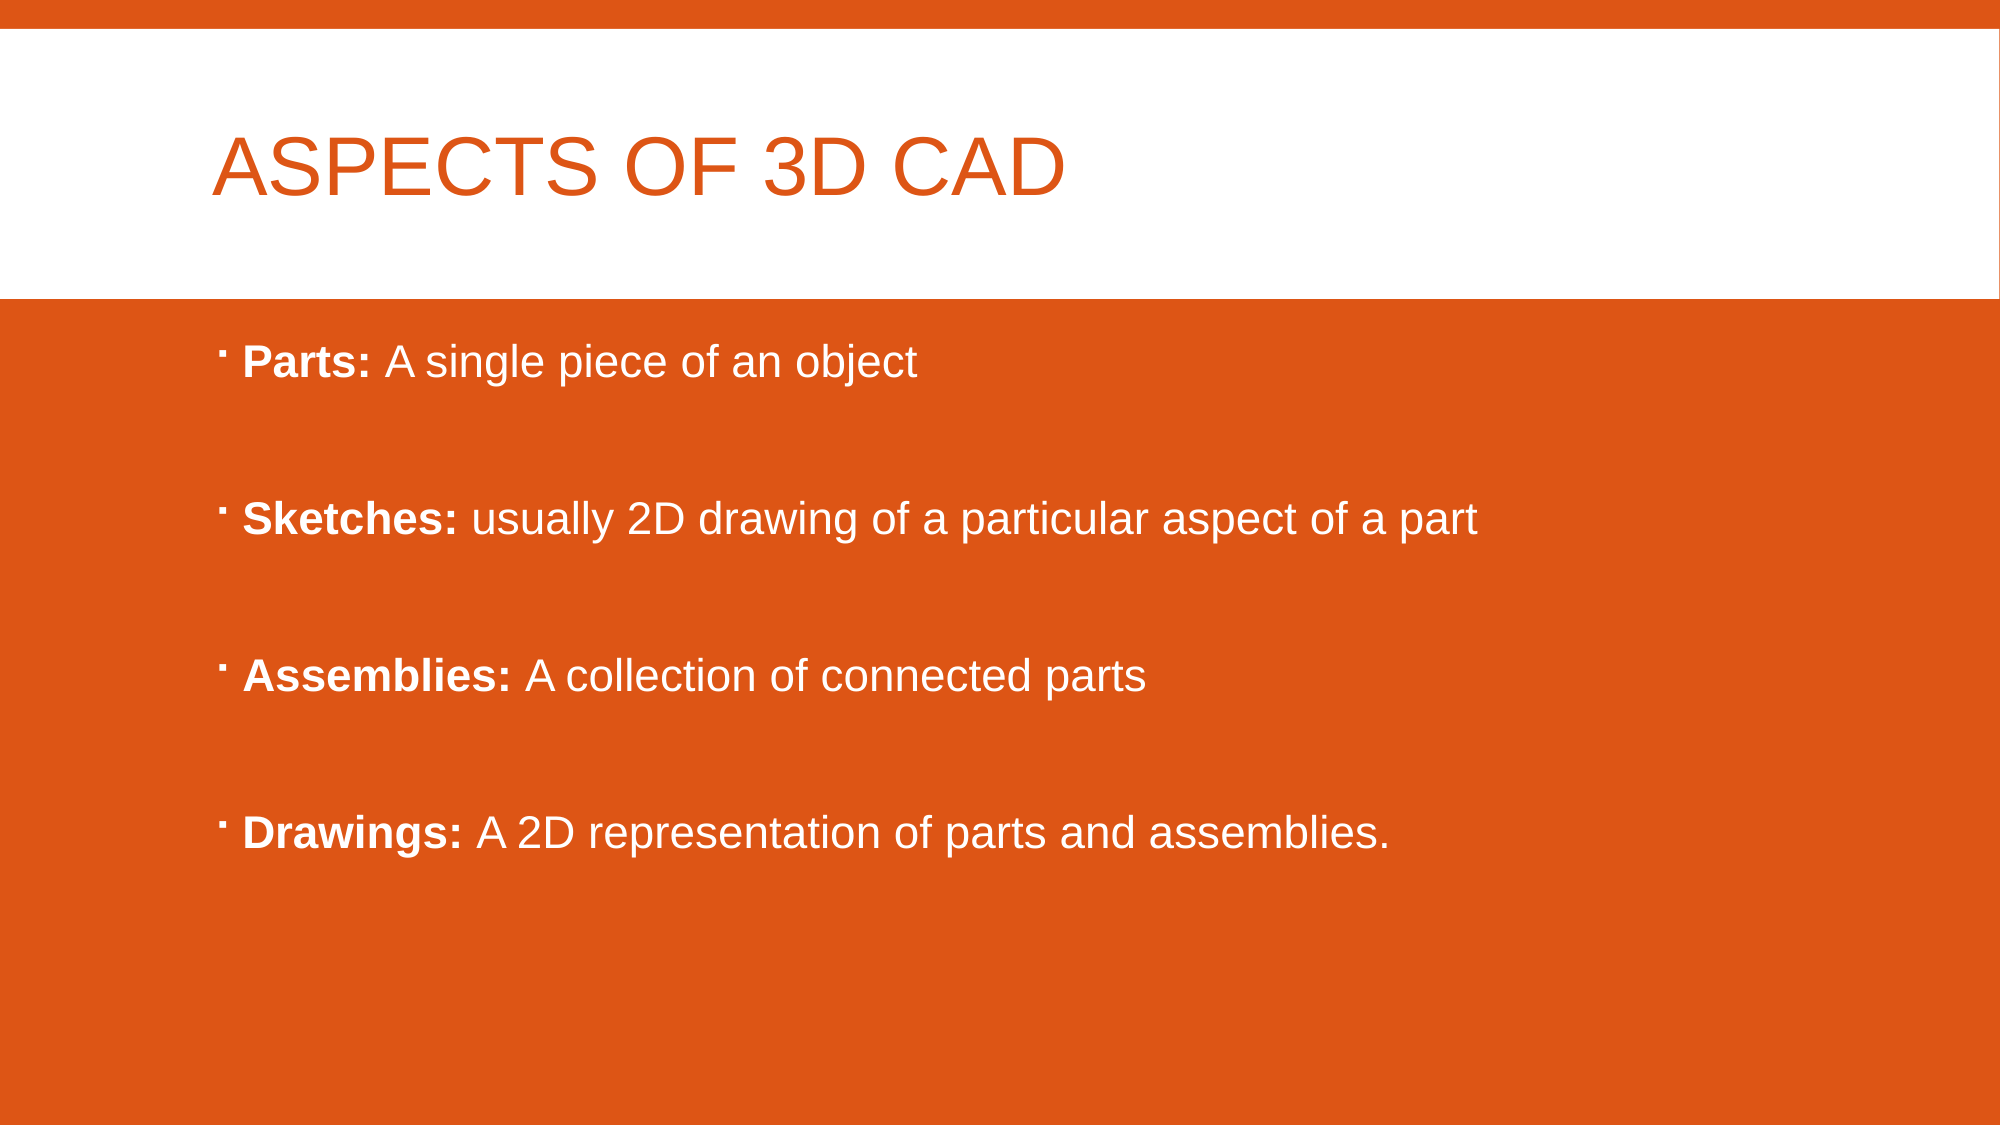

# Aspects of 3D CAD
Parts: A single piece of an object

Sketches: usually 2D drawing of a particular aspect of a part

Assemblies: A collection of connected parts

Drawings: A 2D representation of parts and assemblies.